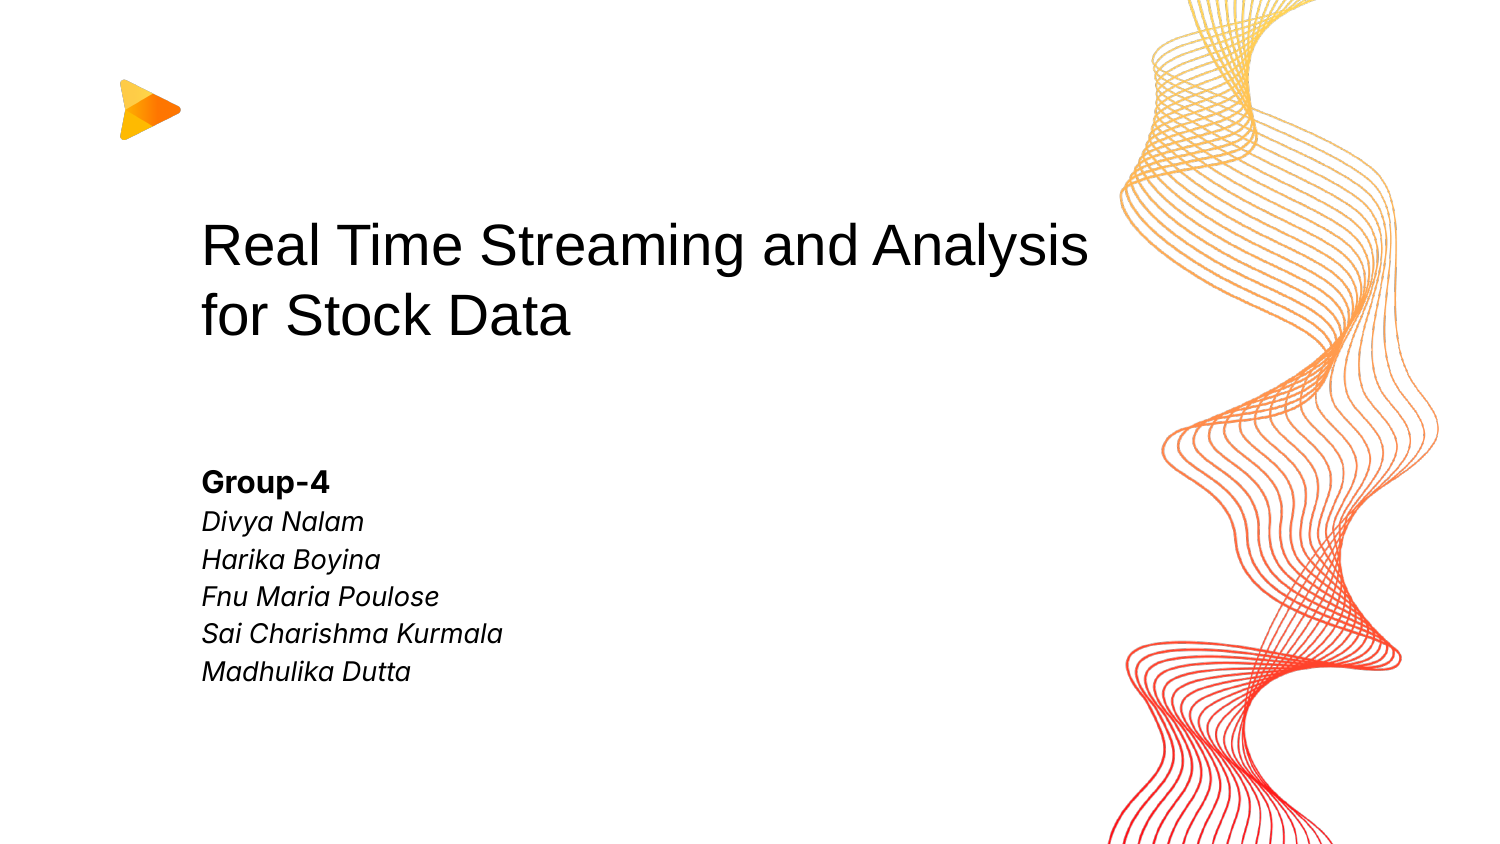

Real Time Streaming and Analysis for Stock Data
Group-4
Divya Nalam
Harika Boyina
Fnu Maria Poulose
Sai Charishma Kurmala
Madhulika Dutta